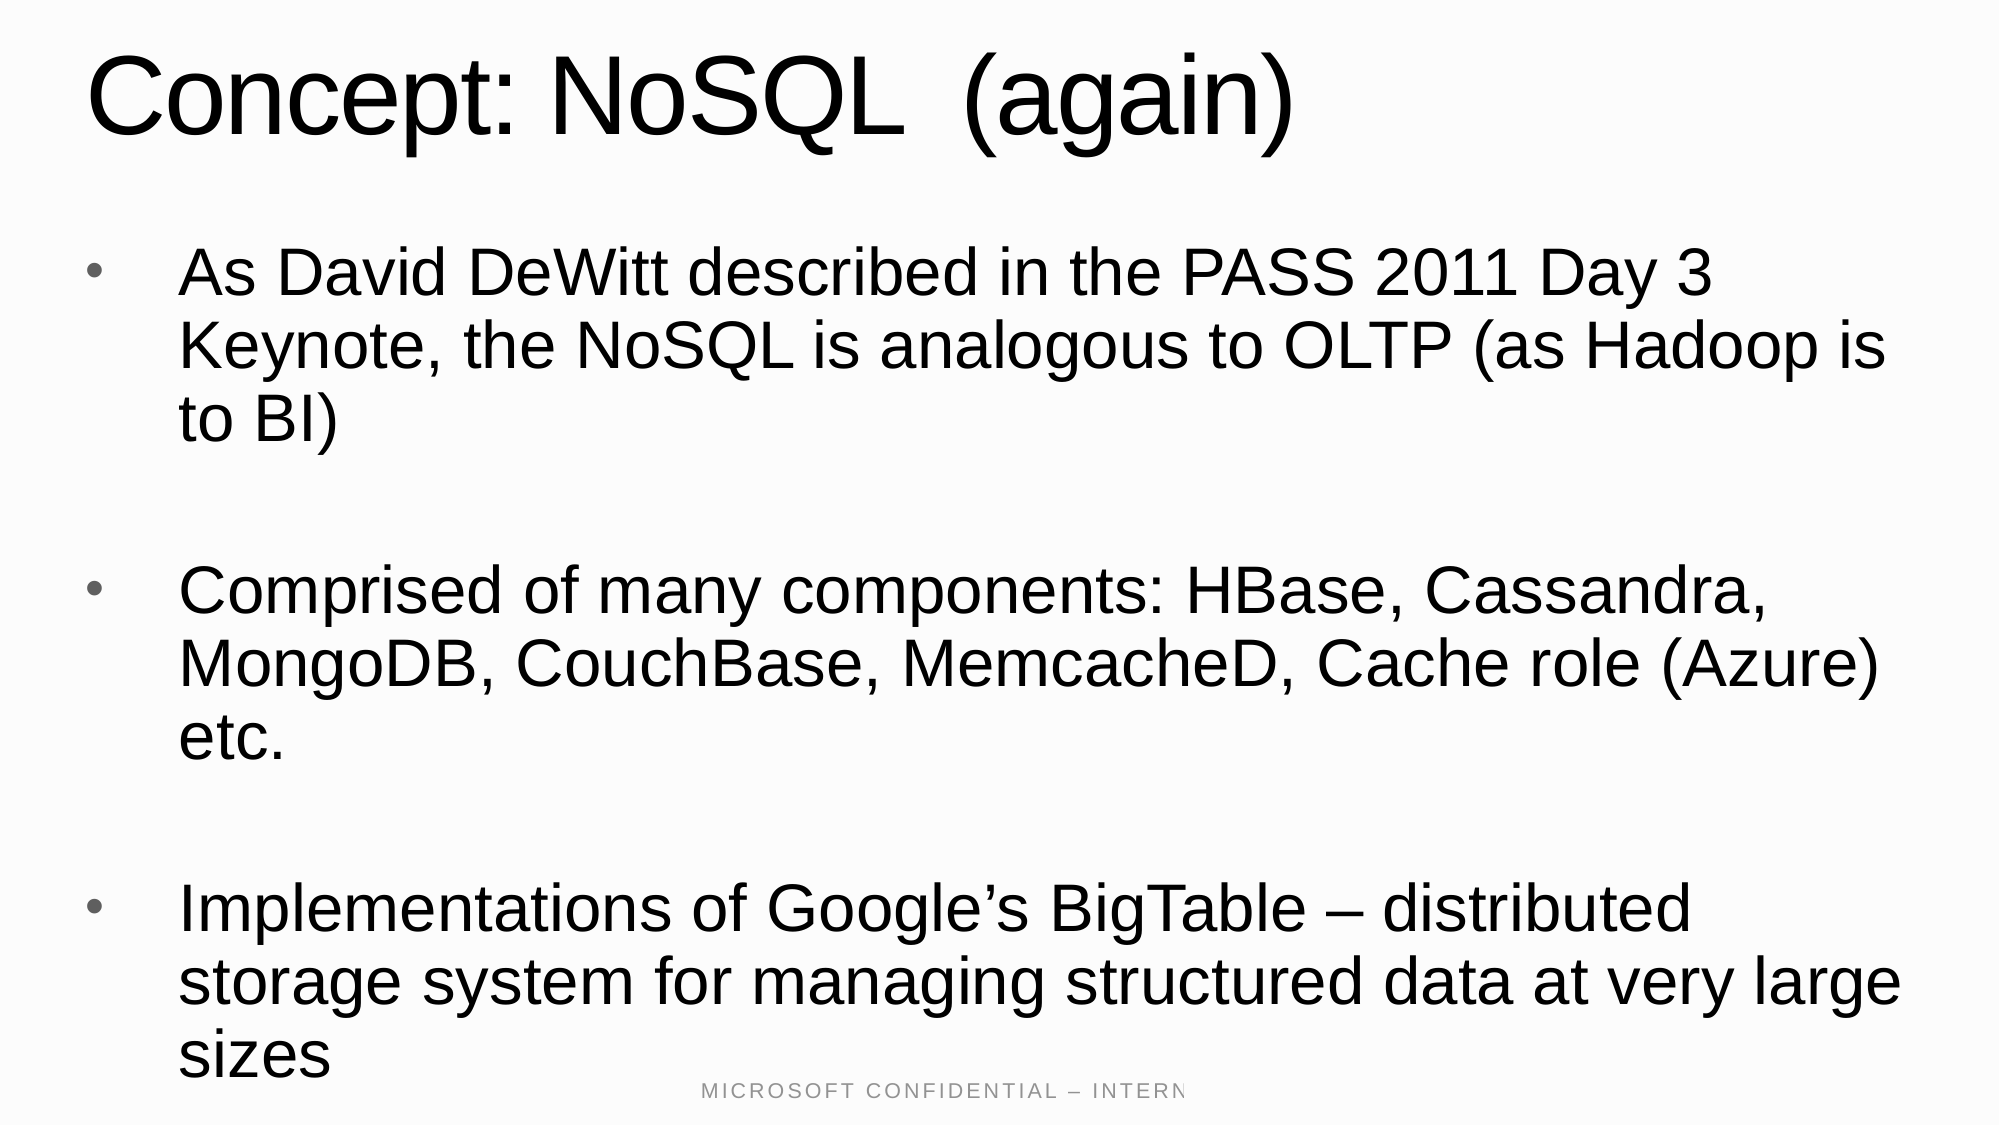

# Concept: NoSQL  (again)
As David DeWitt described in the PASS 2011 Day 3 Keynote, the NoSQL is analogous to OLTP (as Hadoop is to BI)

Comprised of many components: HBase, Cassandra, MongoDB, CouchBase, MemcacheD, Cache role (Azure) etc.

Implementations of Google’s BigTable – distributed storage system for managing structured data at very large sizes